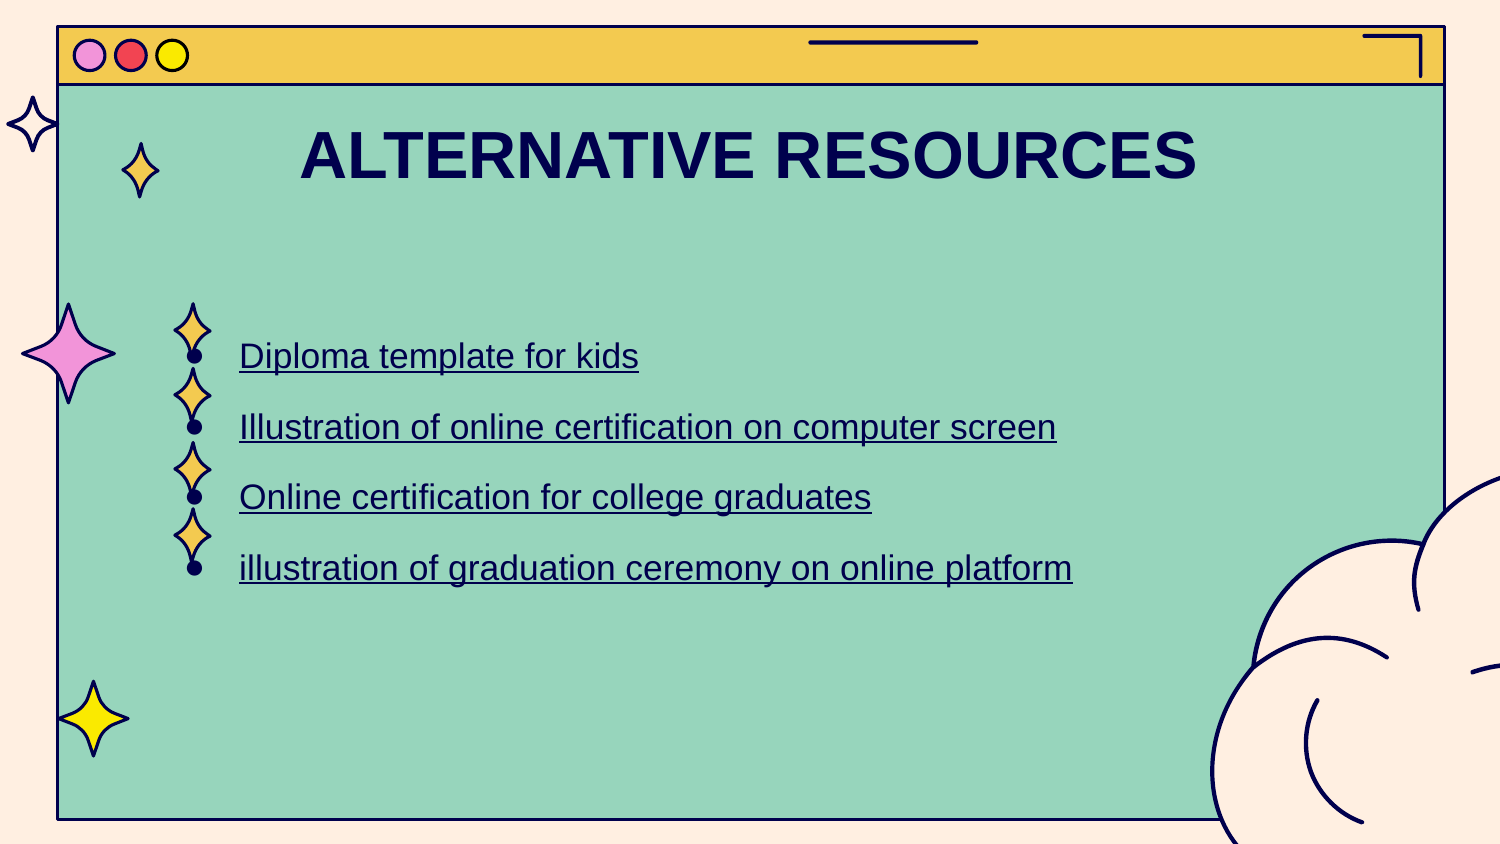

# ALTERNATIVE RESOURCES
Diploma template for kids
Illustration of online certification on computer screen
Online certification for college graduates
illustration of graduation ceremony on online platform